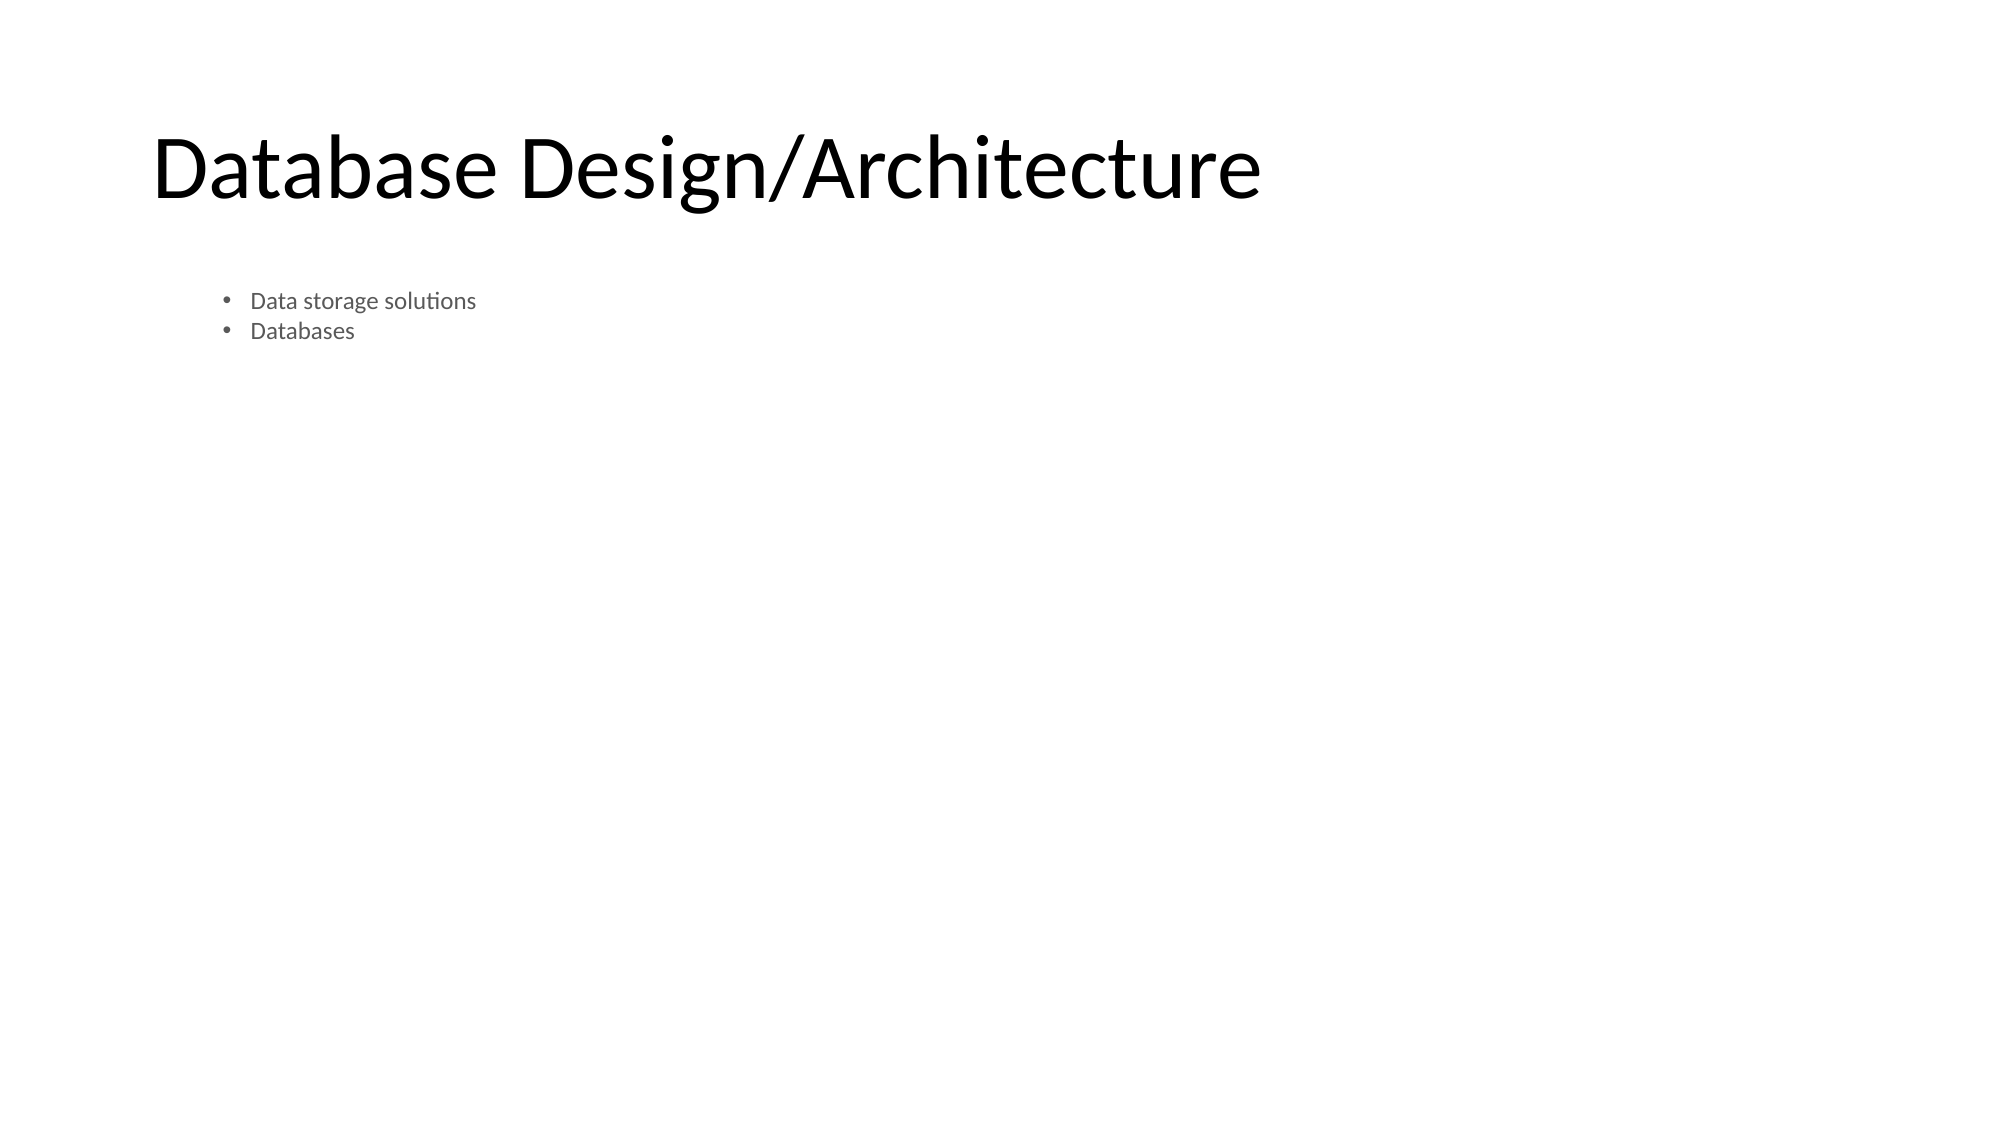

# Database Design/Architecture
Data storage solutions
Databases